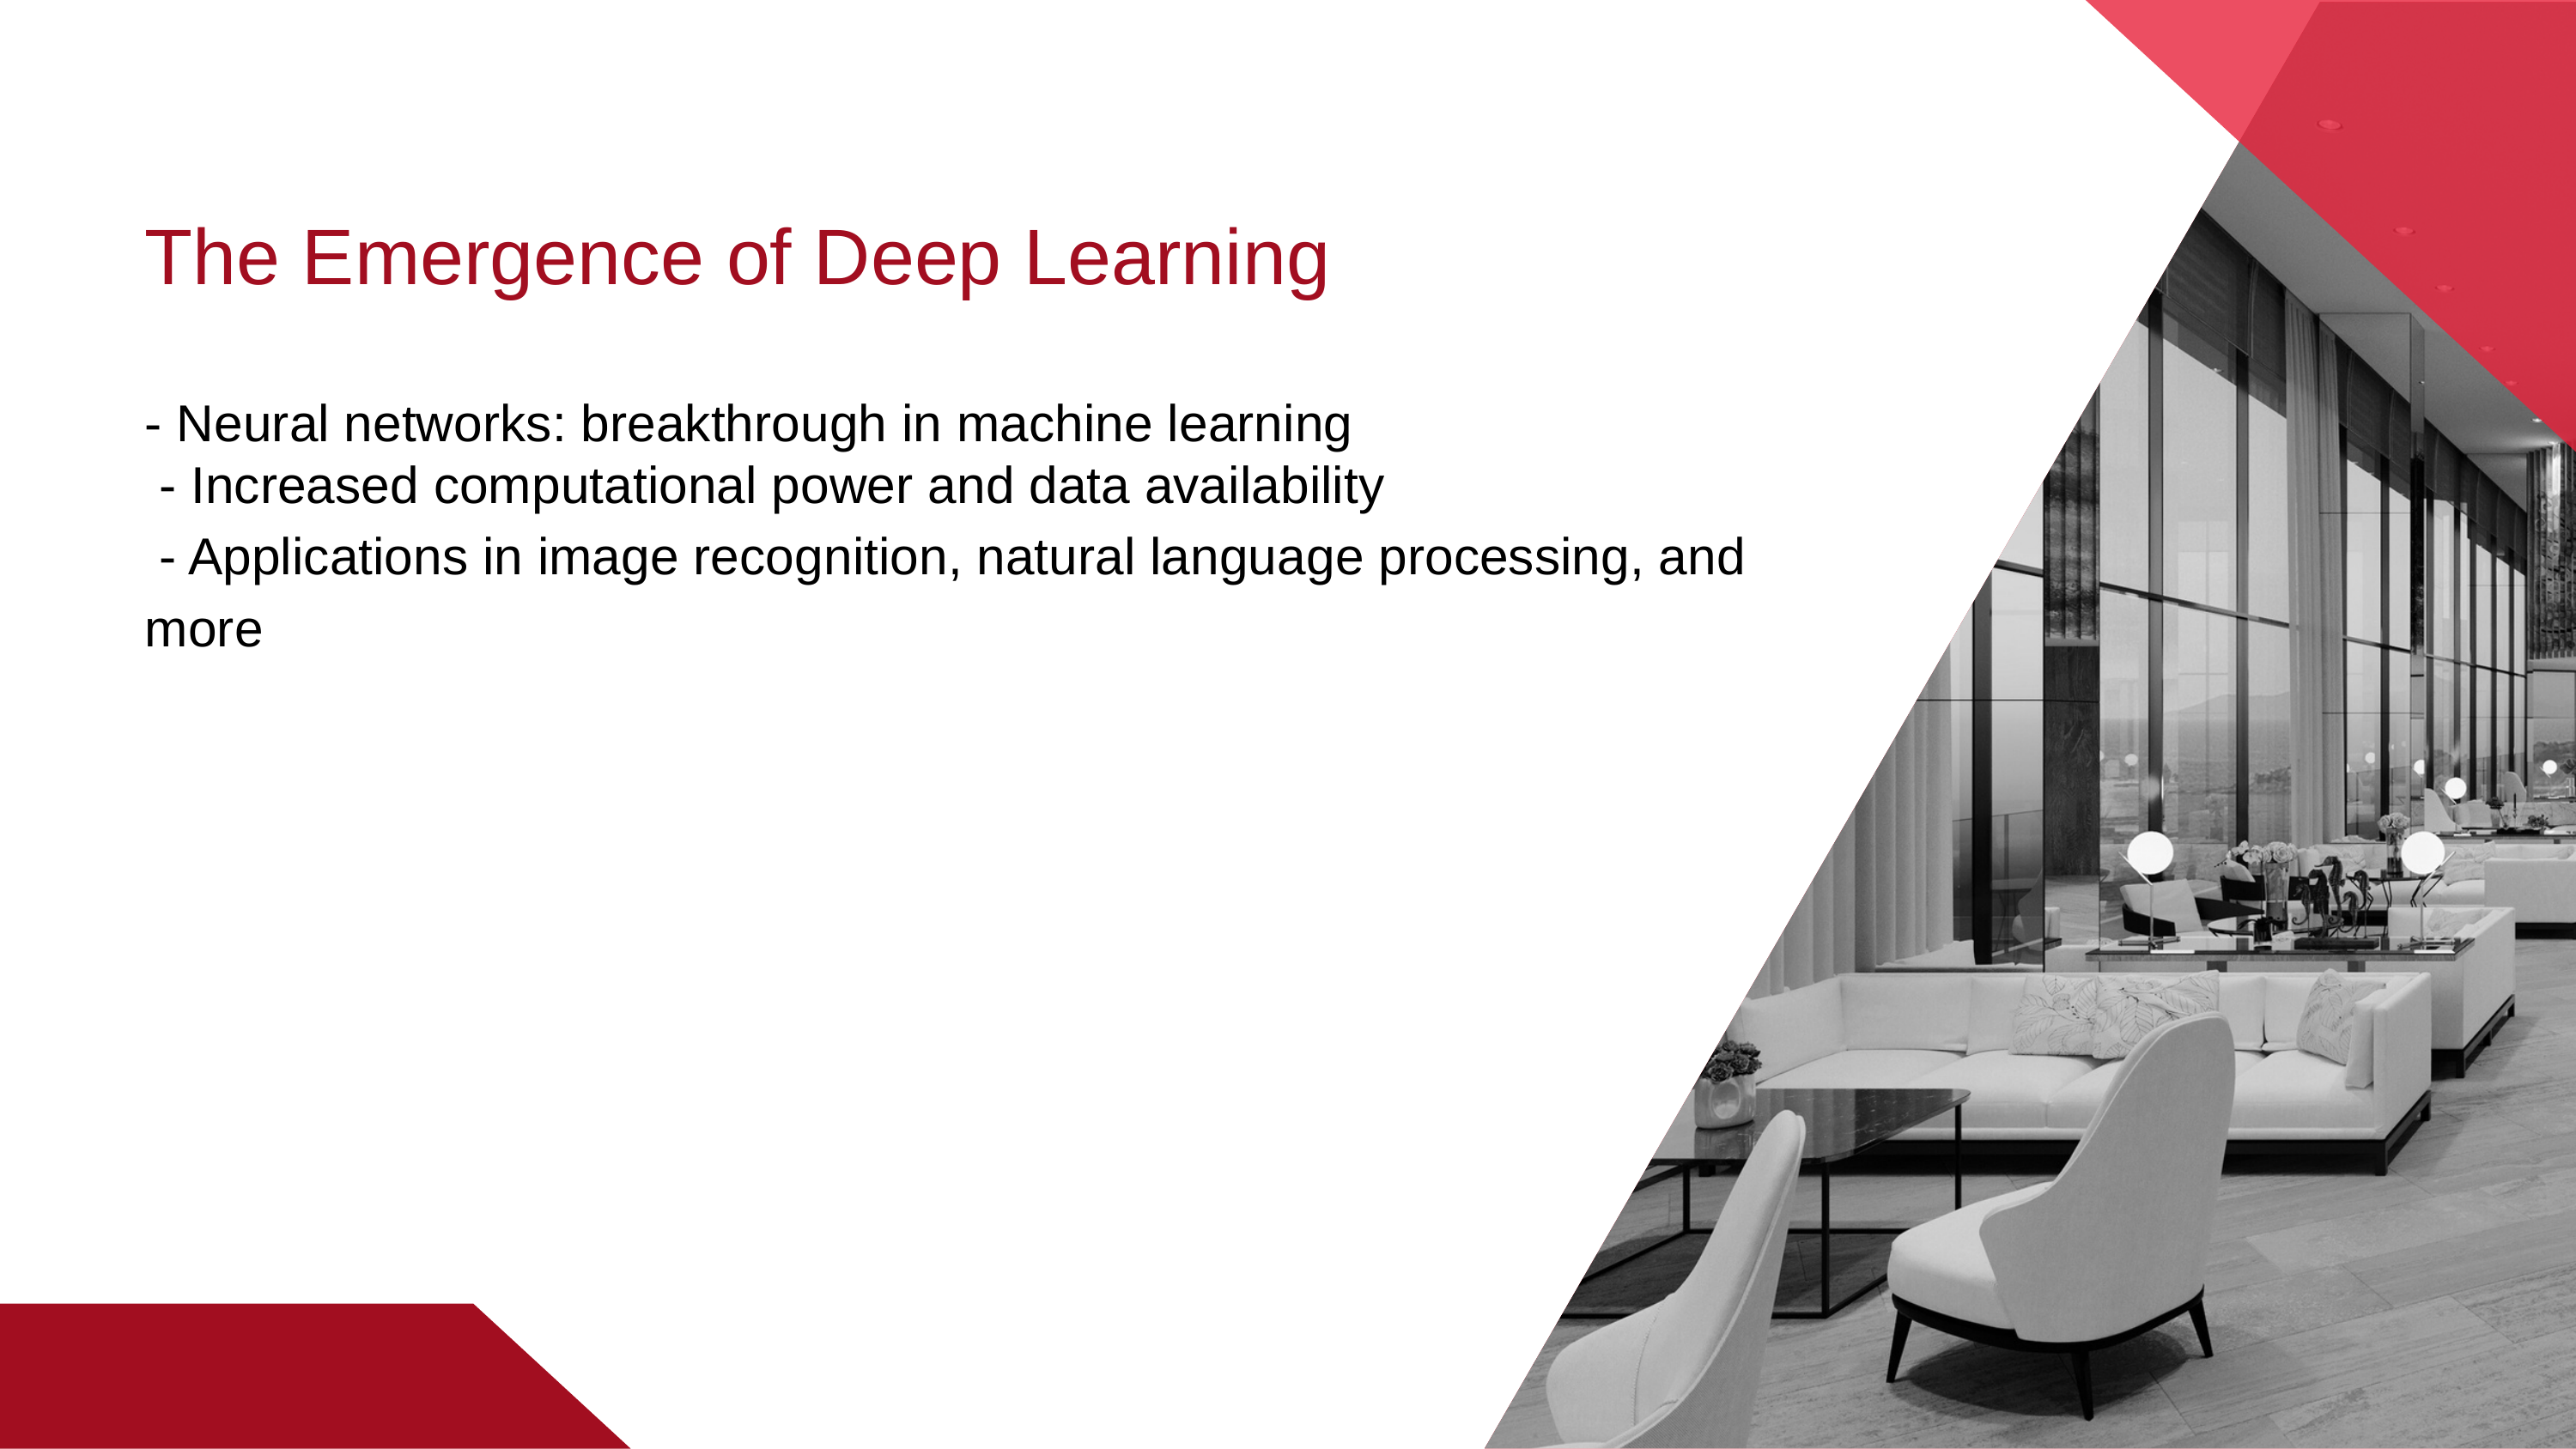

The Emergence of Deep Learning
- Neural networks: breakthrough in machine learning
 - Increased computational power and data availability
 - Applications in image recognition, natural language processing, and more